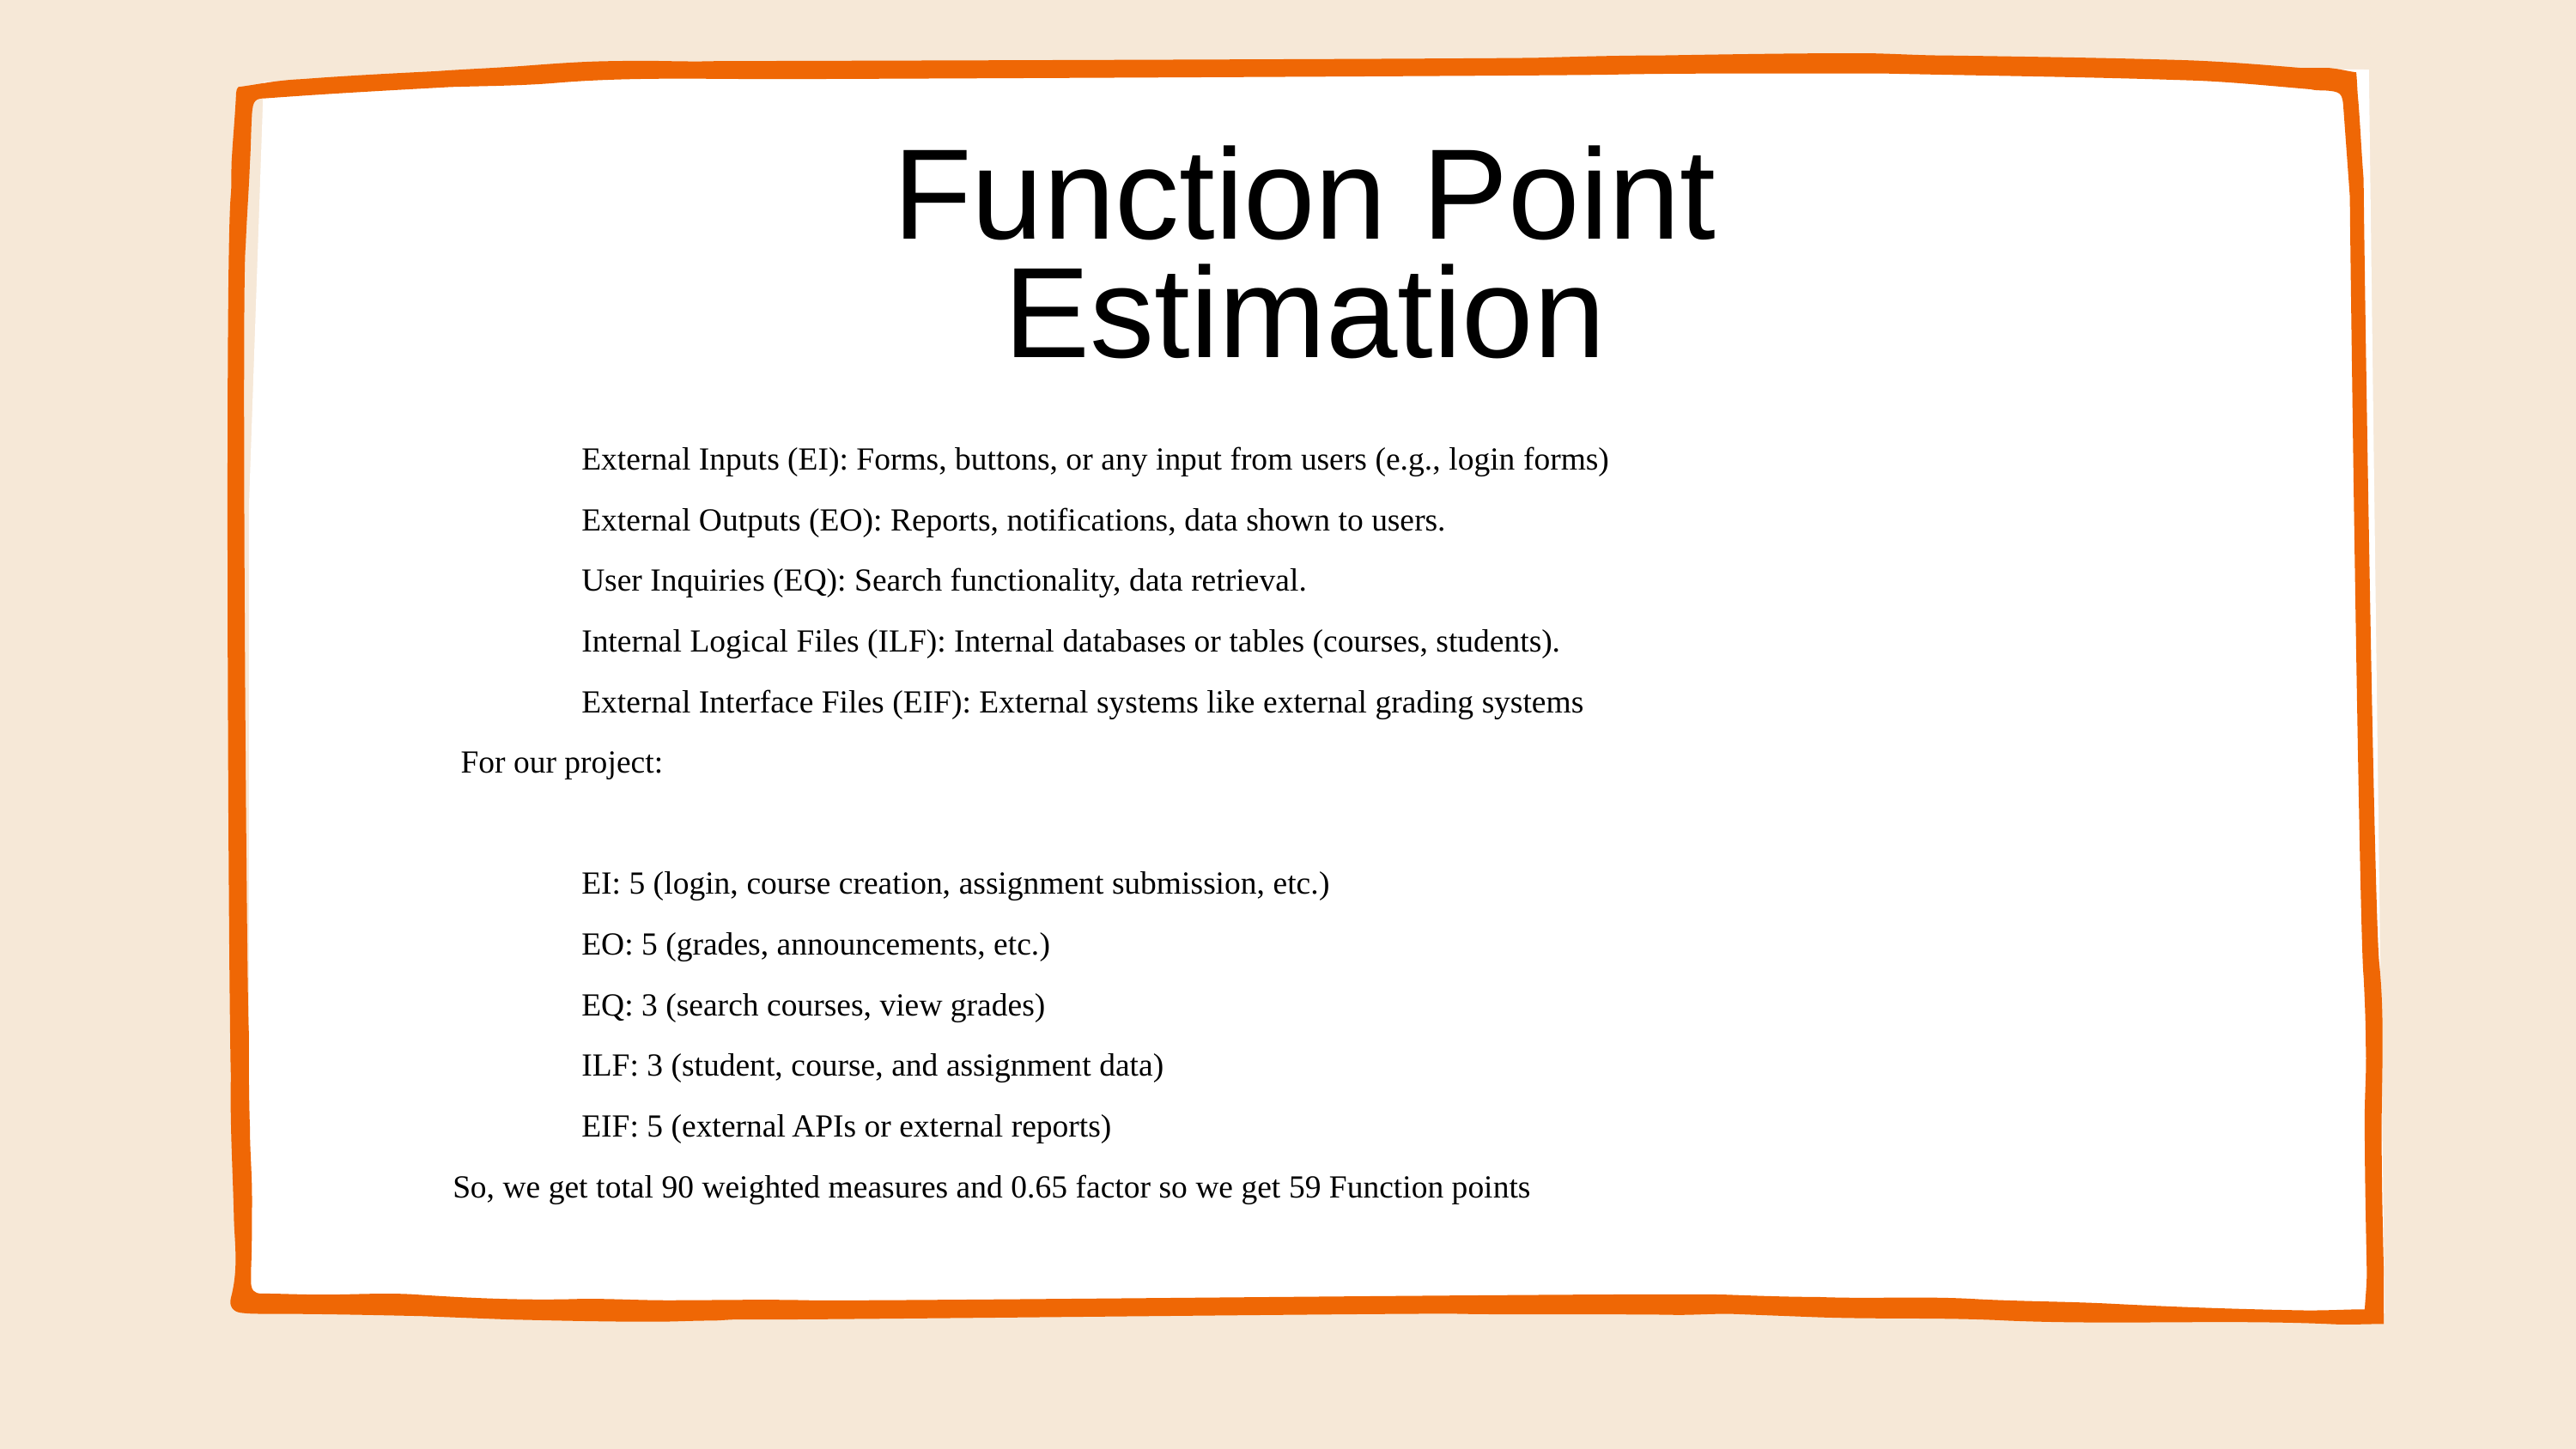

Function Point Estimation
	External Inputs (EI): Forms, buttons, or any input from users (e.g., login forms)
	External Outputs (EO): Reports, notifications, data shown to users.
	User Inquiries (EQ): Search functionality, data retrieval.
	Internal Logical Files (ILF): Internal databases or tables (courses, students).
	External Interface Files (EIF): External systems like external grading systems
 For our project:

	EI: 5 (login, course creation, assignment submission, etc.)
	EO: 5 (grades, announcements, etc.)
	EQ: 3 (search courses, view grades)
	ILF: 3 (student, course, and assignment data)
	EIF: 5 (external APIs or external reports)
So, we get total 90 weighted measures and 0.65 factor so we get 59 Function points